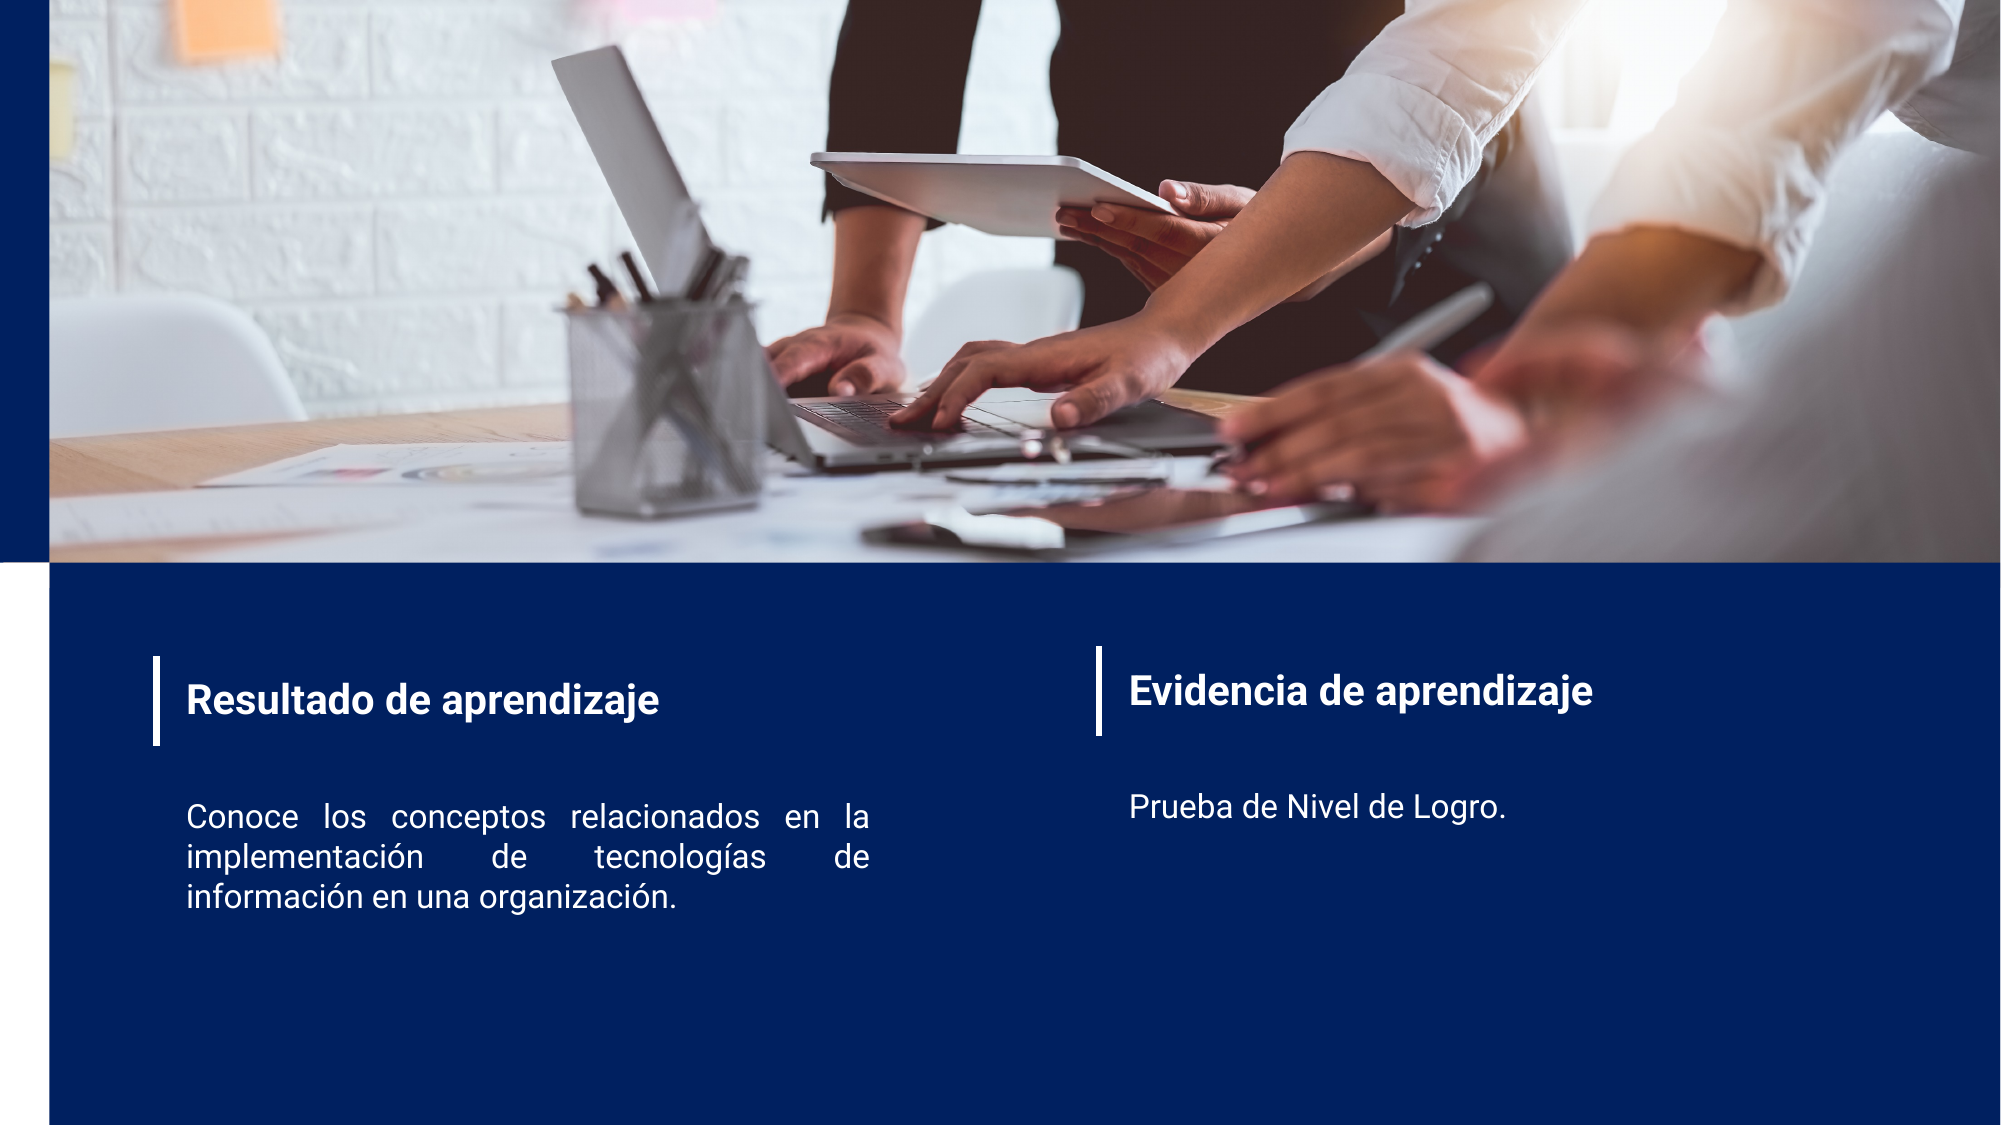

Evidencia de aprendizaje
Resultado de aprendizaje
Prueba de Nivel de Logro.
Conoce los conceptos relacionados en la implementación de tecnologías de información en una organización.